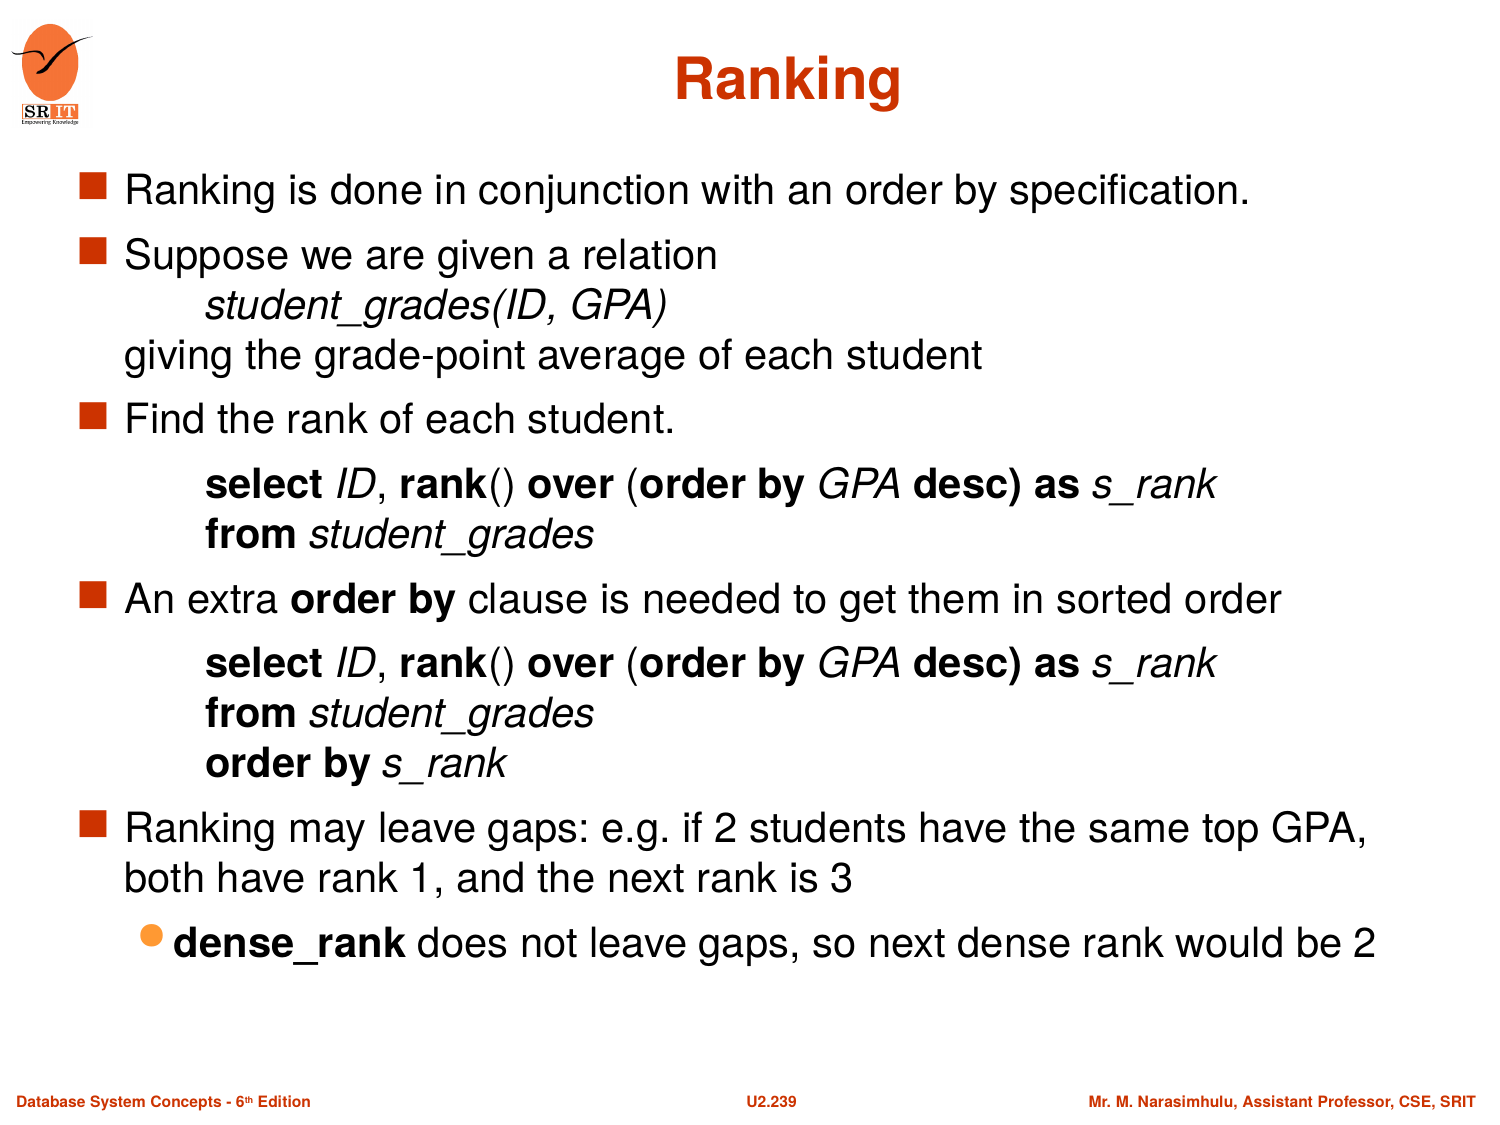

Ranking
Ranking is done in conjunction with an order by specification.
Suppose we are given a relation
       student_grades(ID, GPA)
giving the grade-point average of each student
Find the rank of each student.
	       select ID, rank() over (order by GPA desc) as s_rank
       from student_grades
An extra order by clause is needed to get them in sorted order
	       select ID, rank() over (order by GPA desc) as s_rank
       from student_grades
       order by s_rank
Ranking may leave gaps: e.g. if 2 students have the same top GPA, both have rank 1, and the next rank is 3
dense_rank does not leave gaps, so next dense rank would be 2